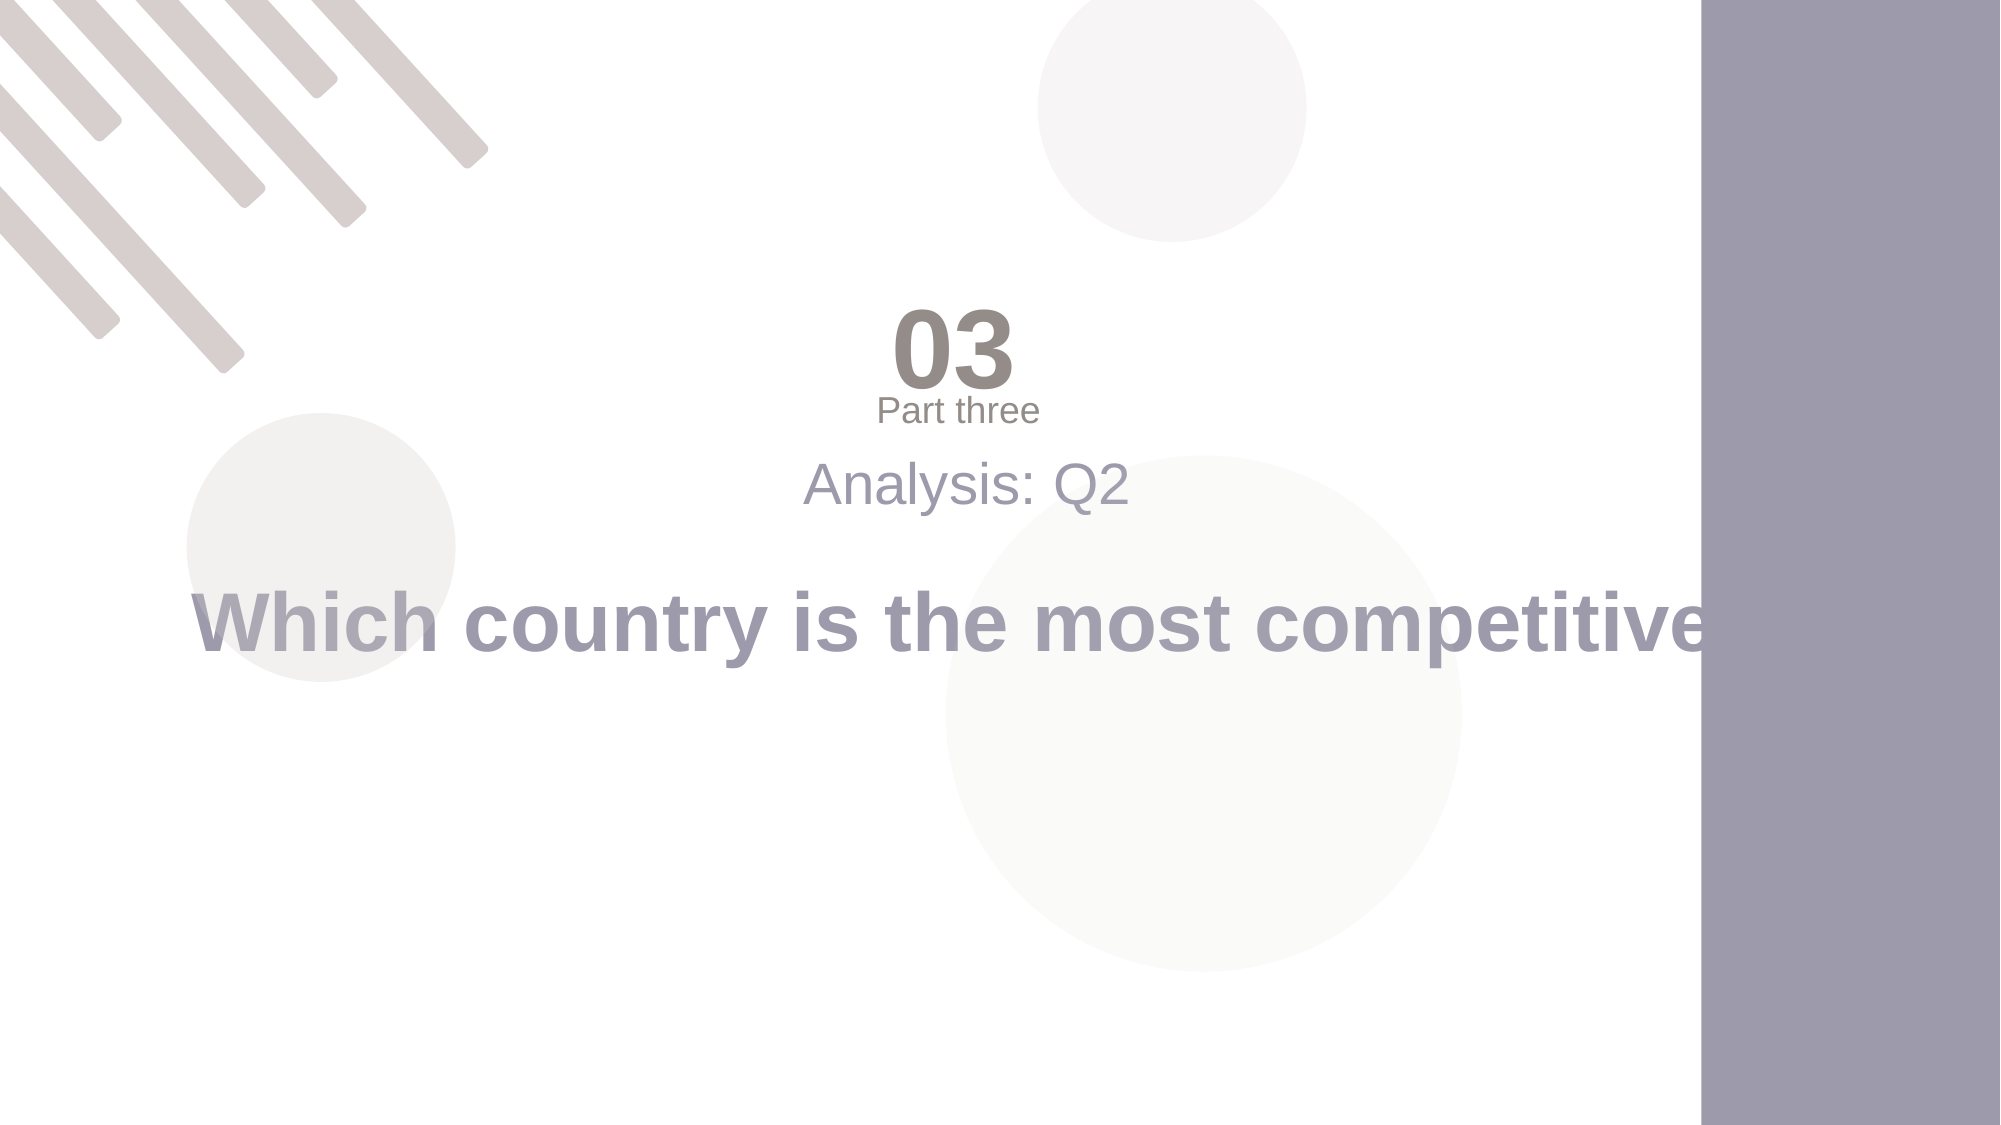

03
Part three
Analysis: Q2
Which country is the most competitive